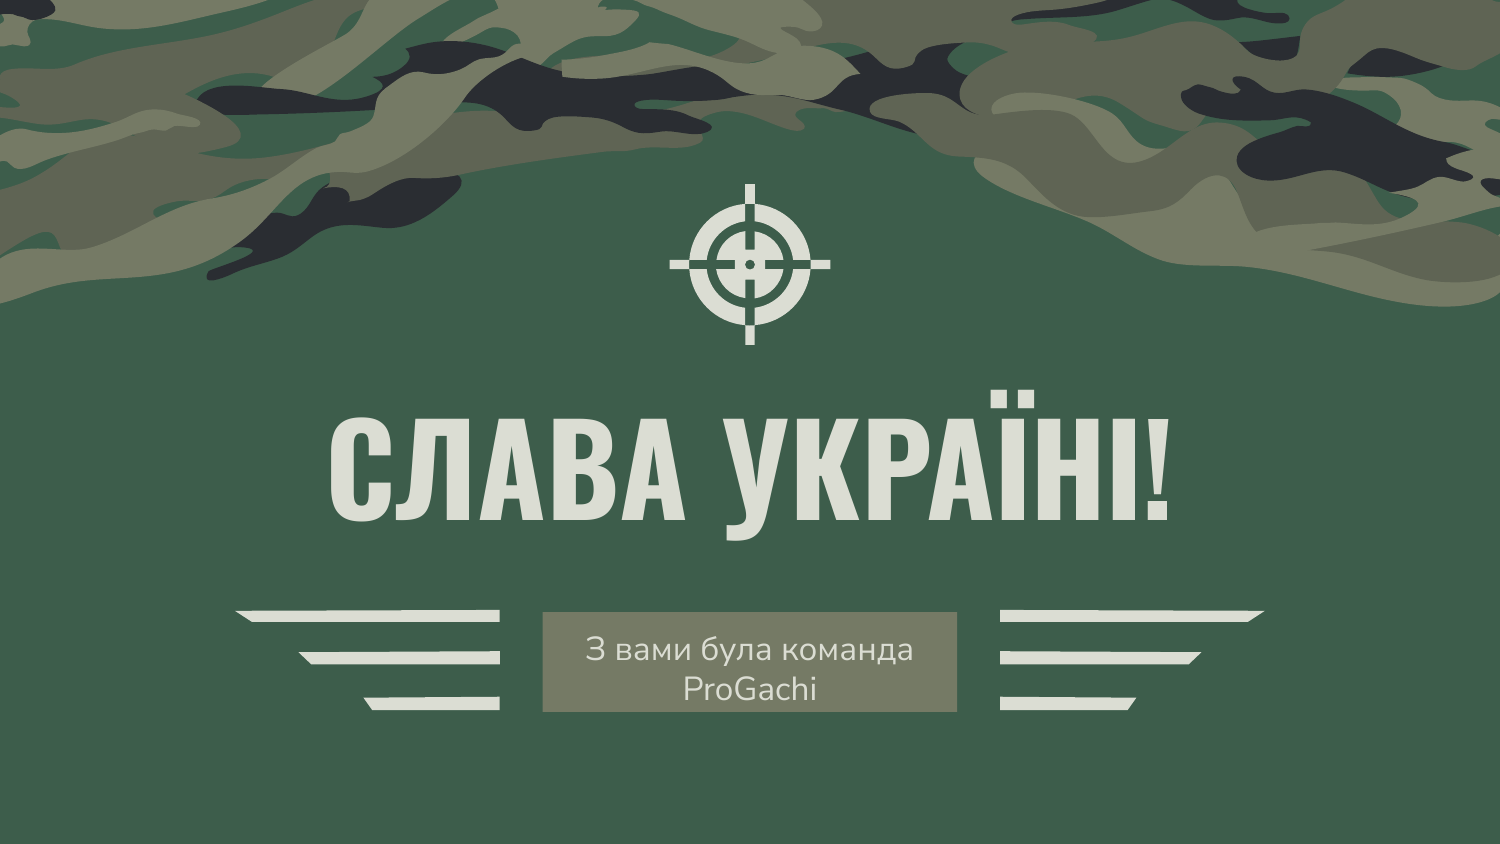

# СЛАВА УКРАЇНІ!

З вами була команда ProGachi